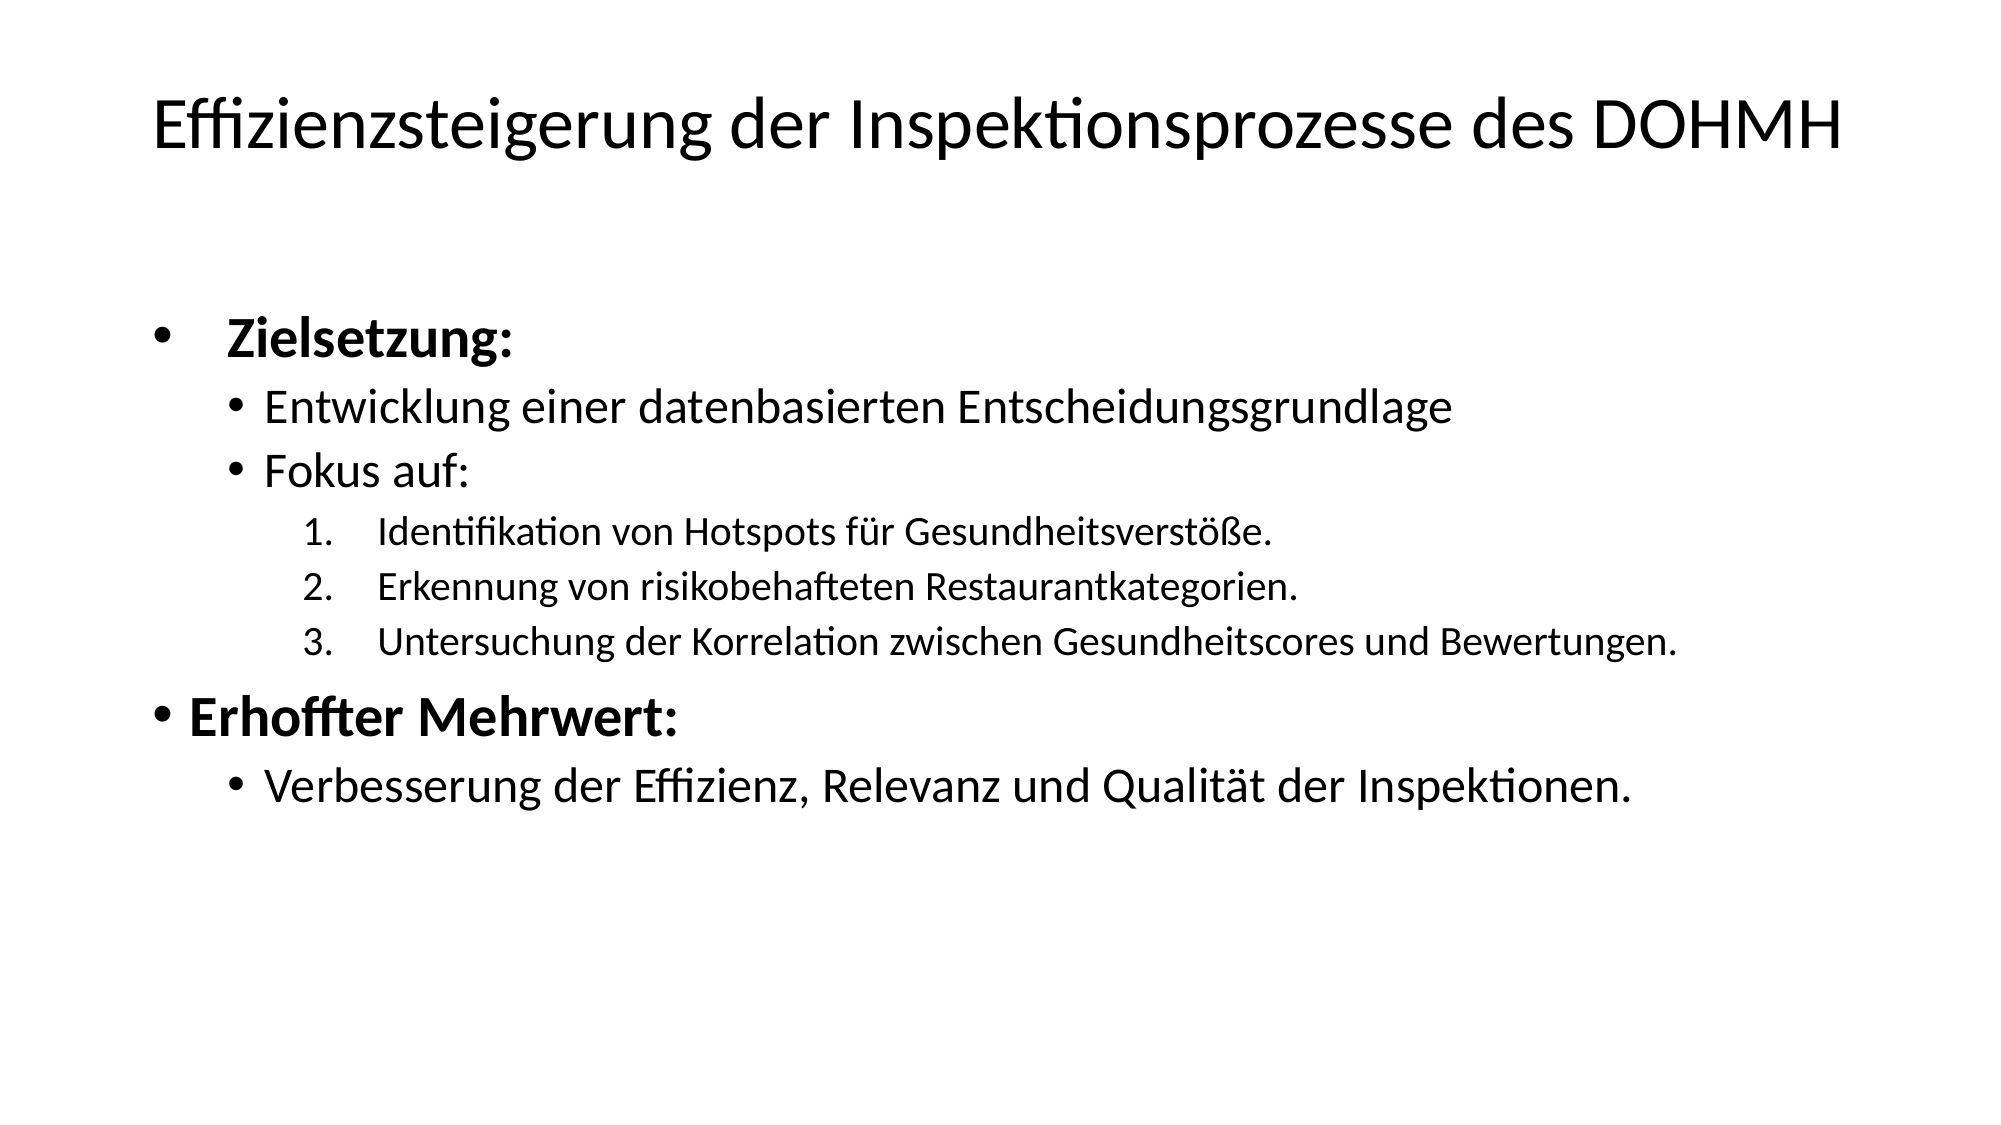

# Effizienzsteigerung der Inspektionsprozesse des DOHMH
Zielsetzung:
Entwicklung einer datenbasierten Entscheidungsgrundlage
Fokus auf:
Identifikation von Hotspots für Gesundheitsverstöße.
Erkennung von risikobehafteten Restaurantkategorien.
Untersuchung der Korrelation zwischen Gesundheitscores und Bewertungen.
Erhoffter Mehrwert:
Verbesserung der Effizienz, Relevanz und Qualität der Inspektionen.